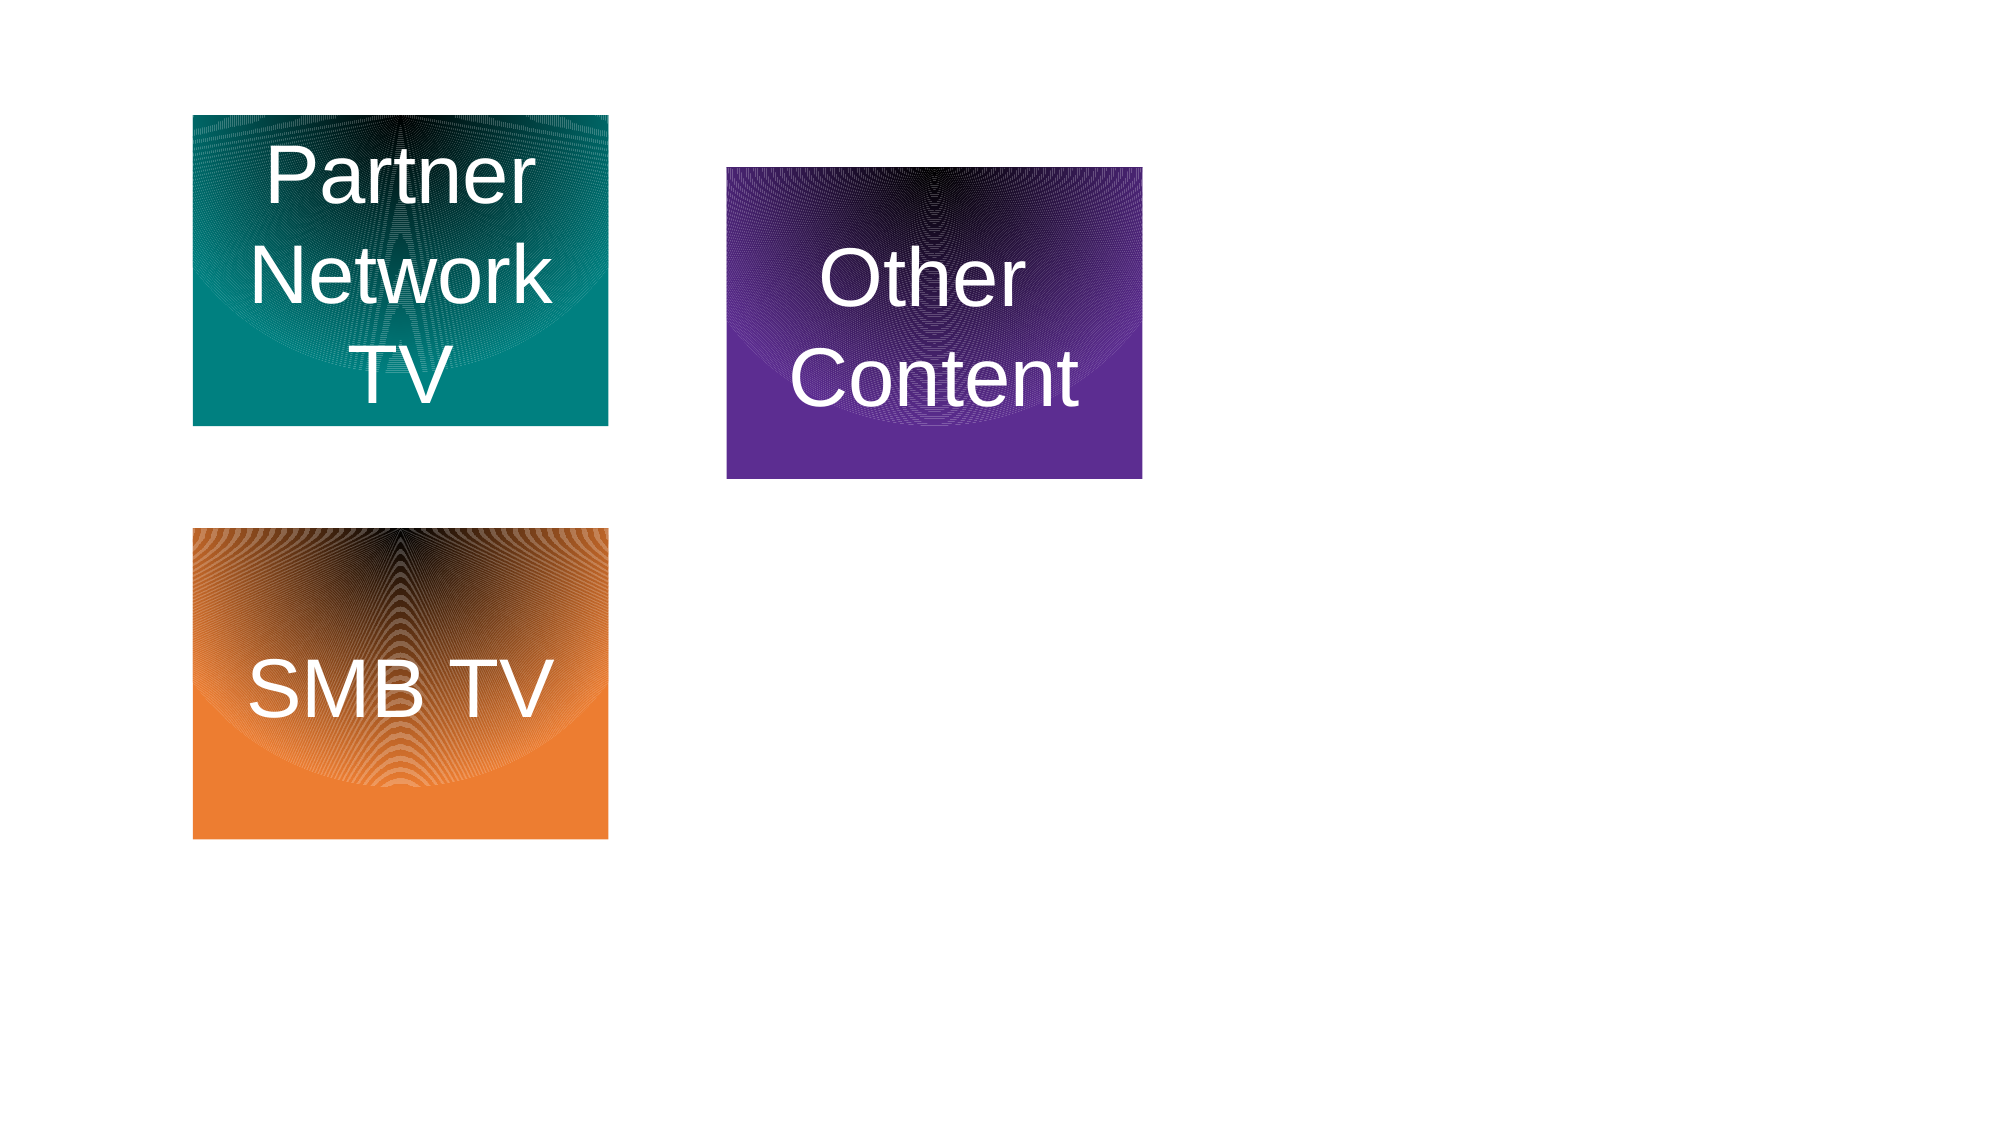

Partner Network TV
Other
Content
SMB TV